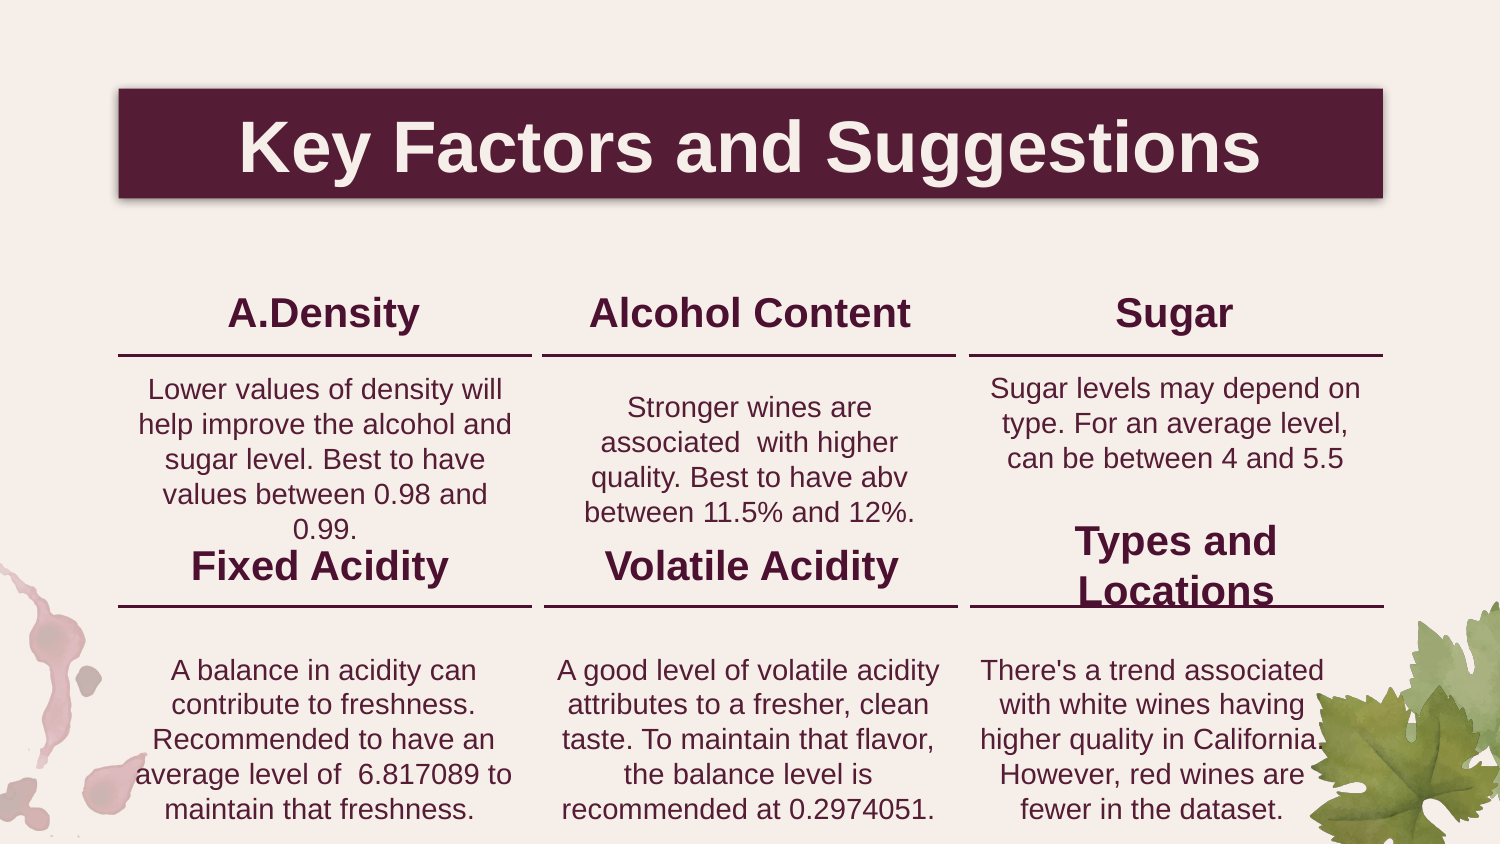

# Key Factors and Suggestions
Density
Alcohol Content
Sugar
Sugar levels may depend on type. For an average level, can be between 4 and 5.5
Lower values of density will help improve the alcohol and sugar level. Best to have values between 0.98 and 0.99.
Stronger wines are associated  with higher quality. Best to have abv between 11.5% and 12%.
Fixed Acidity
Volatile Acidity
Types and Locations
A balance in acidity can contribute to freshness. Recommended to have an average level of  6.817089 to maintain that freshness.
A good level of volatile acidity attributes to a fresher, clean taste. To maintain that flavor, the balance level is recommended at 0.2974051.
There's a trend associated with white wines having higher quality in California. However, red wines are fewer in the dataset.